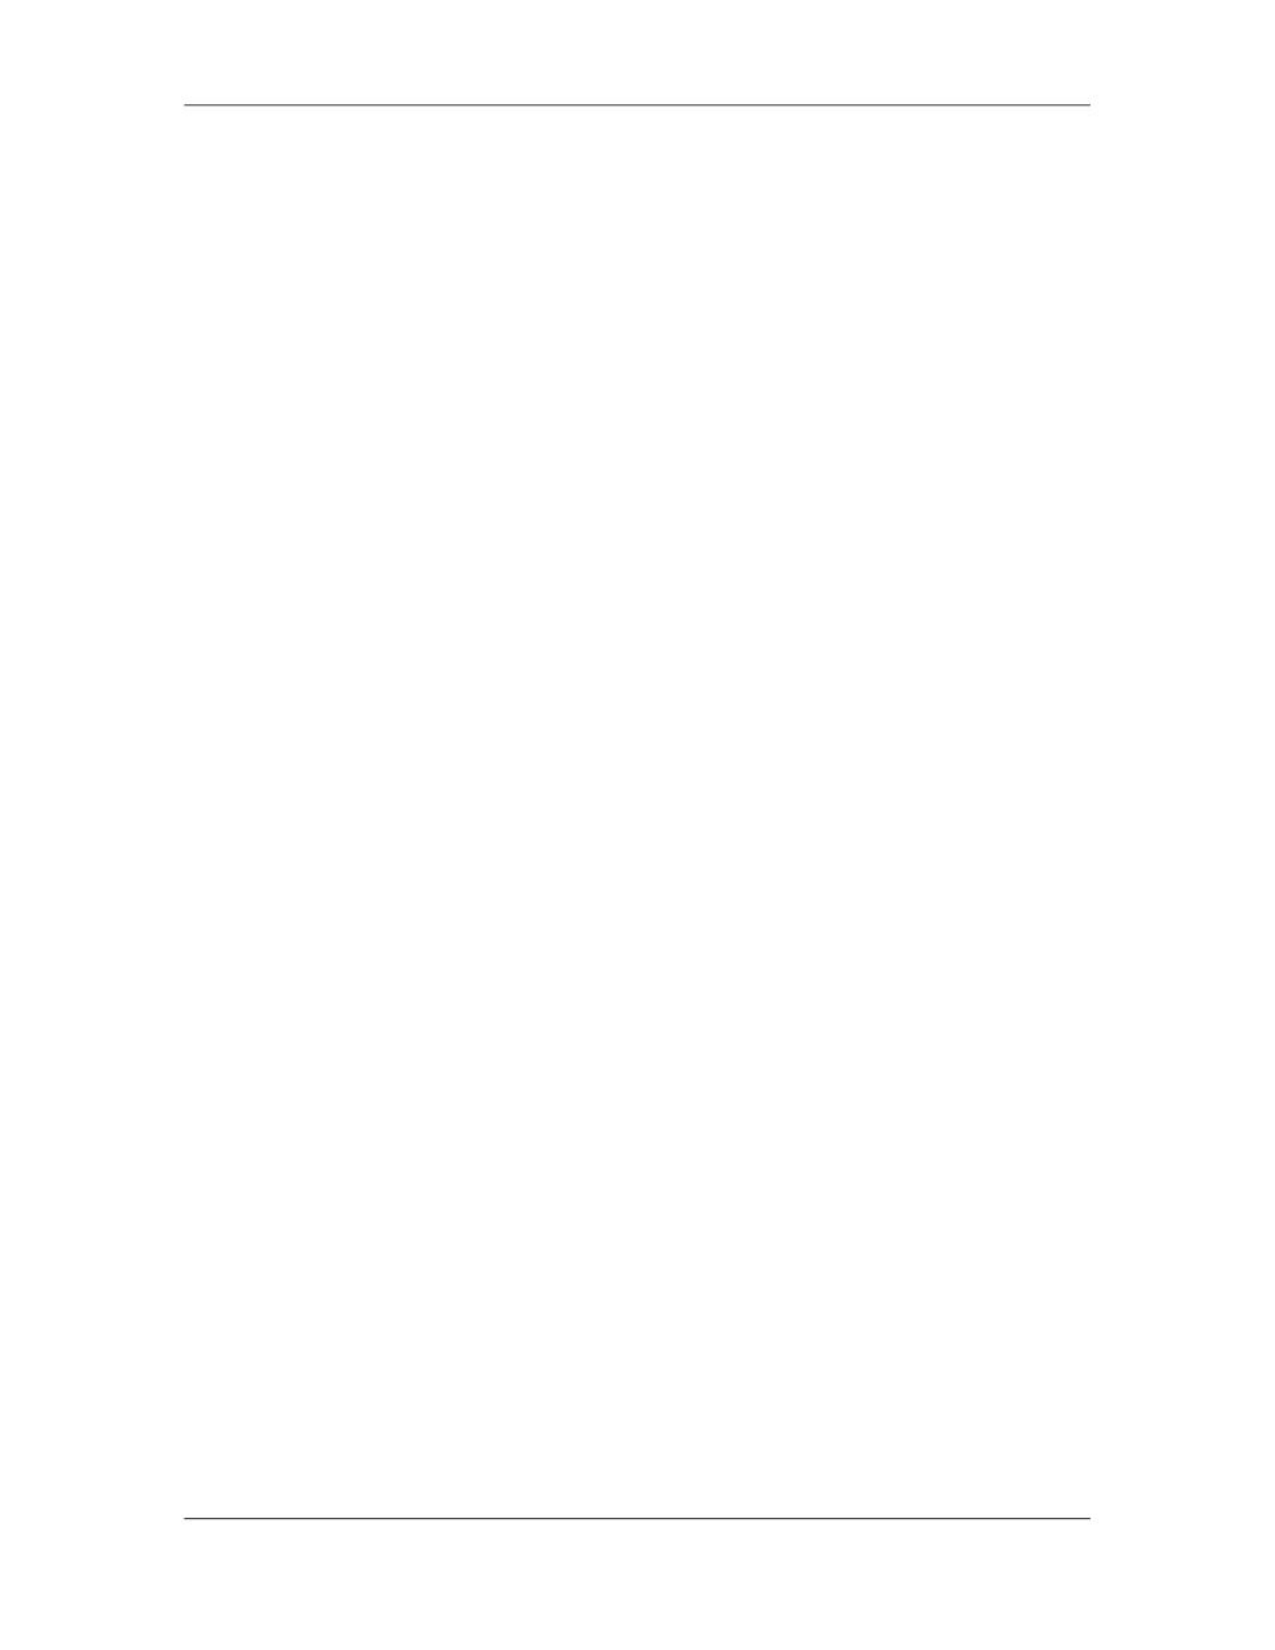

Software Project Management (CS615)

																																																																																																									•										Unsuitable life cycle model selection: Different software projects require

																																																																																																																								different SDLC models. For example, a project to create banking .software is
																																																																																																																								different from software for a satellite where the concept needs to be

																																																																																																																								researched. For the former example, the Waterfall model is more applicable.
																																																																																																																								For the latter example, the Spiral model is more suitable. Selecting the correct

																																																																																																																								life cycle model is critical to the success of a software project.

																																																																																																									•										Abandoning quality under pressure of deadlines: Where a software project
																																																																																																																								faces a shortage of resources, time, and funds, project managers often push

																																																																																																																								away quality concerns and focus on meeting deadlines and staying within the
																																																																																																																								budget. Abandoning quality has a ripple effect that actually adds even more

																																																																																																																								time, effort, and costs to the software projects. The cost of doing things right
																																																																																																																								the first time is lower than the cost of inspection during product delivery.

																																																																																																																								Also, the cost of inspection is lower than the cost of debugging software after
																																																																																																																								the customer spots errors.

																																																																																																									•										Unstructured and hurried software development: When software project
																																																																																																																								progresses with more focus on meeting deadlines and staying within a budget,

																																																																																																																								the approach to the software development is unstructured and hurried. You
																																																																																																																								should plan the software project such that all the activities are identified,

																																																																																																																								sequenced properly, and roles and responsibilities assigned to the various
																																																																																																																								people on the project. You should also maintain the focus of the development

																																																																																																																								team toward a structured approach to software development.

																																																																																										⇒					Product-related Problems

																																																																																																									There are many product-related problems that you can face in a software project.

																																																																																																									These are:

																																																																																																									•										Product scope changed toward the end of the project life cycle: The project

																																																																																																																								time, effort, and cost estimates for a software project can go up dramatically
																																																																																																																								when the customer changes the scope 9f the product toward the end of the

																																																																																																																								project. In such situations, you should verify the criticality of the scope
																																																																																																																								change. However, if the change request is not critical, you should retain the

																																																																																																																								original scope with a proper explanation to the customer. If the change request
																																																																																																																								is critical, you should explain the situation to the customer. Usually, a

																																																																																																																								customer gives more time and funds to a software project if proper
																																																																																																																								justification is provided. In some cases, the scope change may also be because

																																																																																																																								of a change in government policy. It may become mandatory for you to
																																																																																																																								include such change requests.

																																																																																																									•										Research-oriented software development: Many software projects digress

																																																																																																																								from the original scope because of the nature of the software product or

																																																																																																																								technology used. When a totally new kind of software is developed or a new

																																																																																								                                                                                                                                 87

																																																																																																																																																																																						© Copyright Virtual University of Pakistan